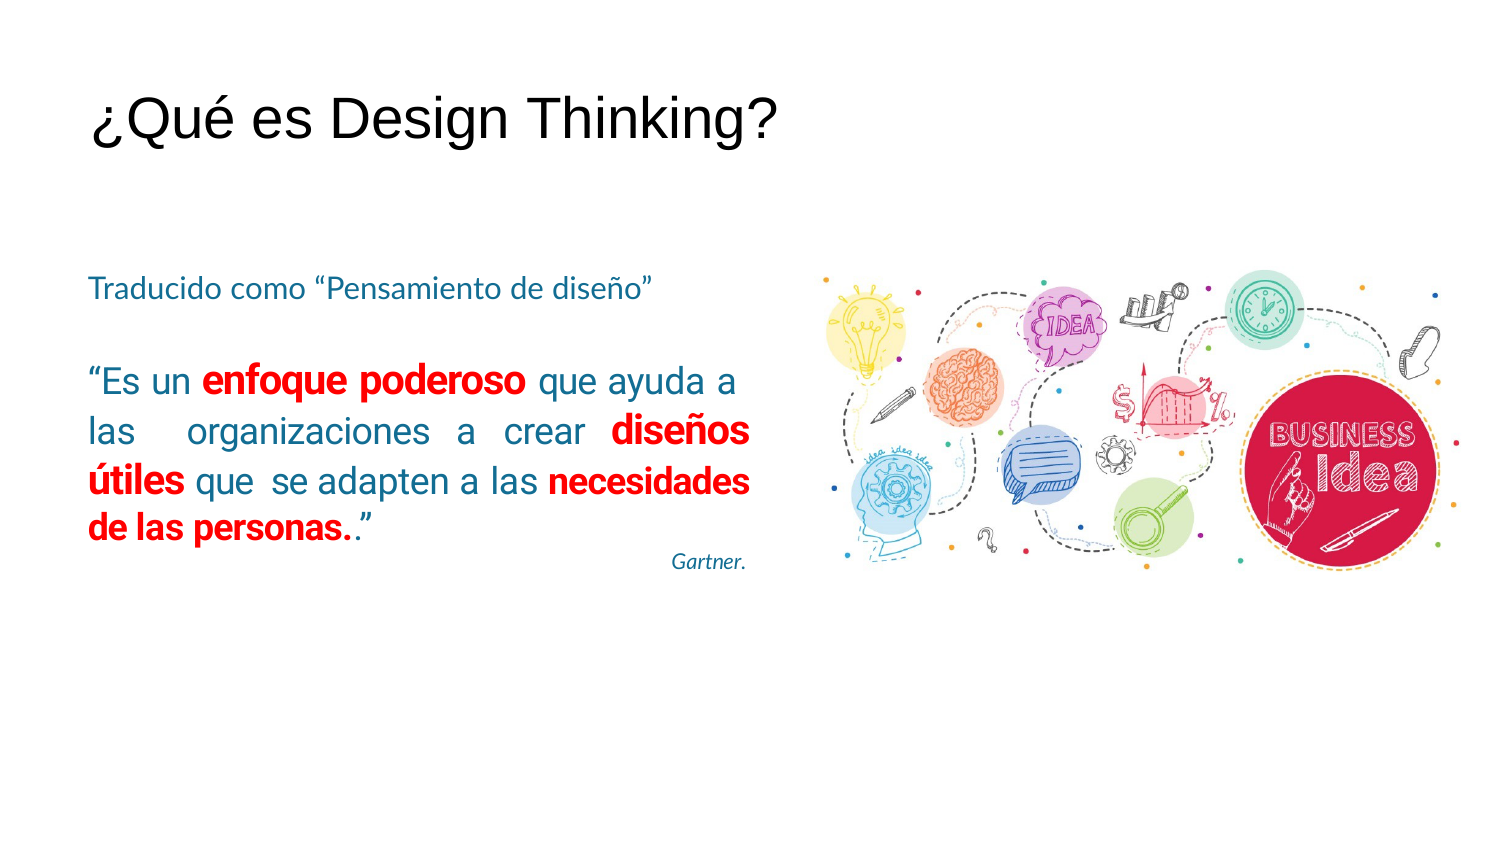

# ¿Qué es Design Thinking?
Traducido como “Pensamiento de diseño”

“Es un enfoque poderoso que ayuda a  las  organizaciones a crear diseños útiles que  se adapten a las necesidades de las personas..”
Gartner.

32